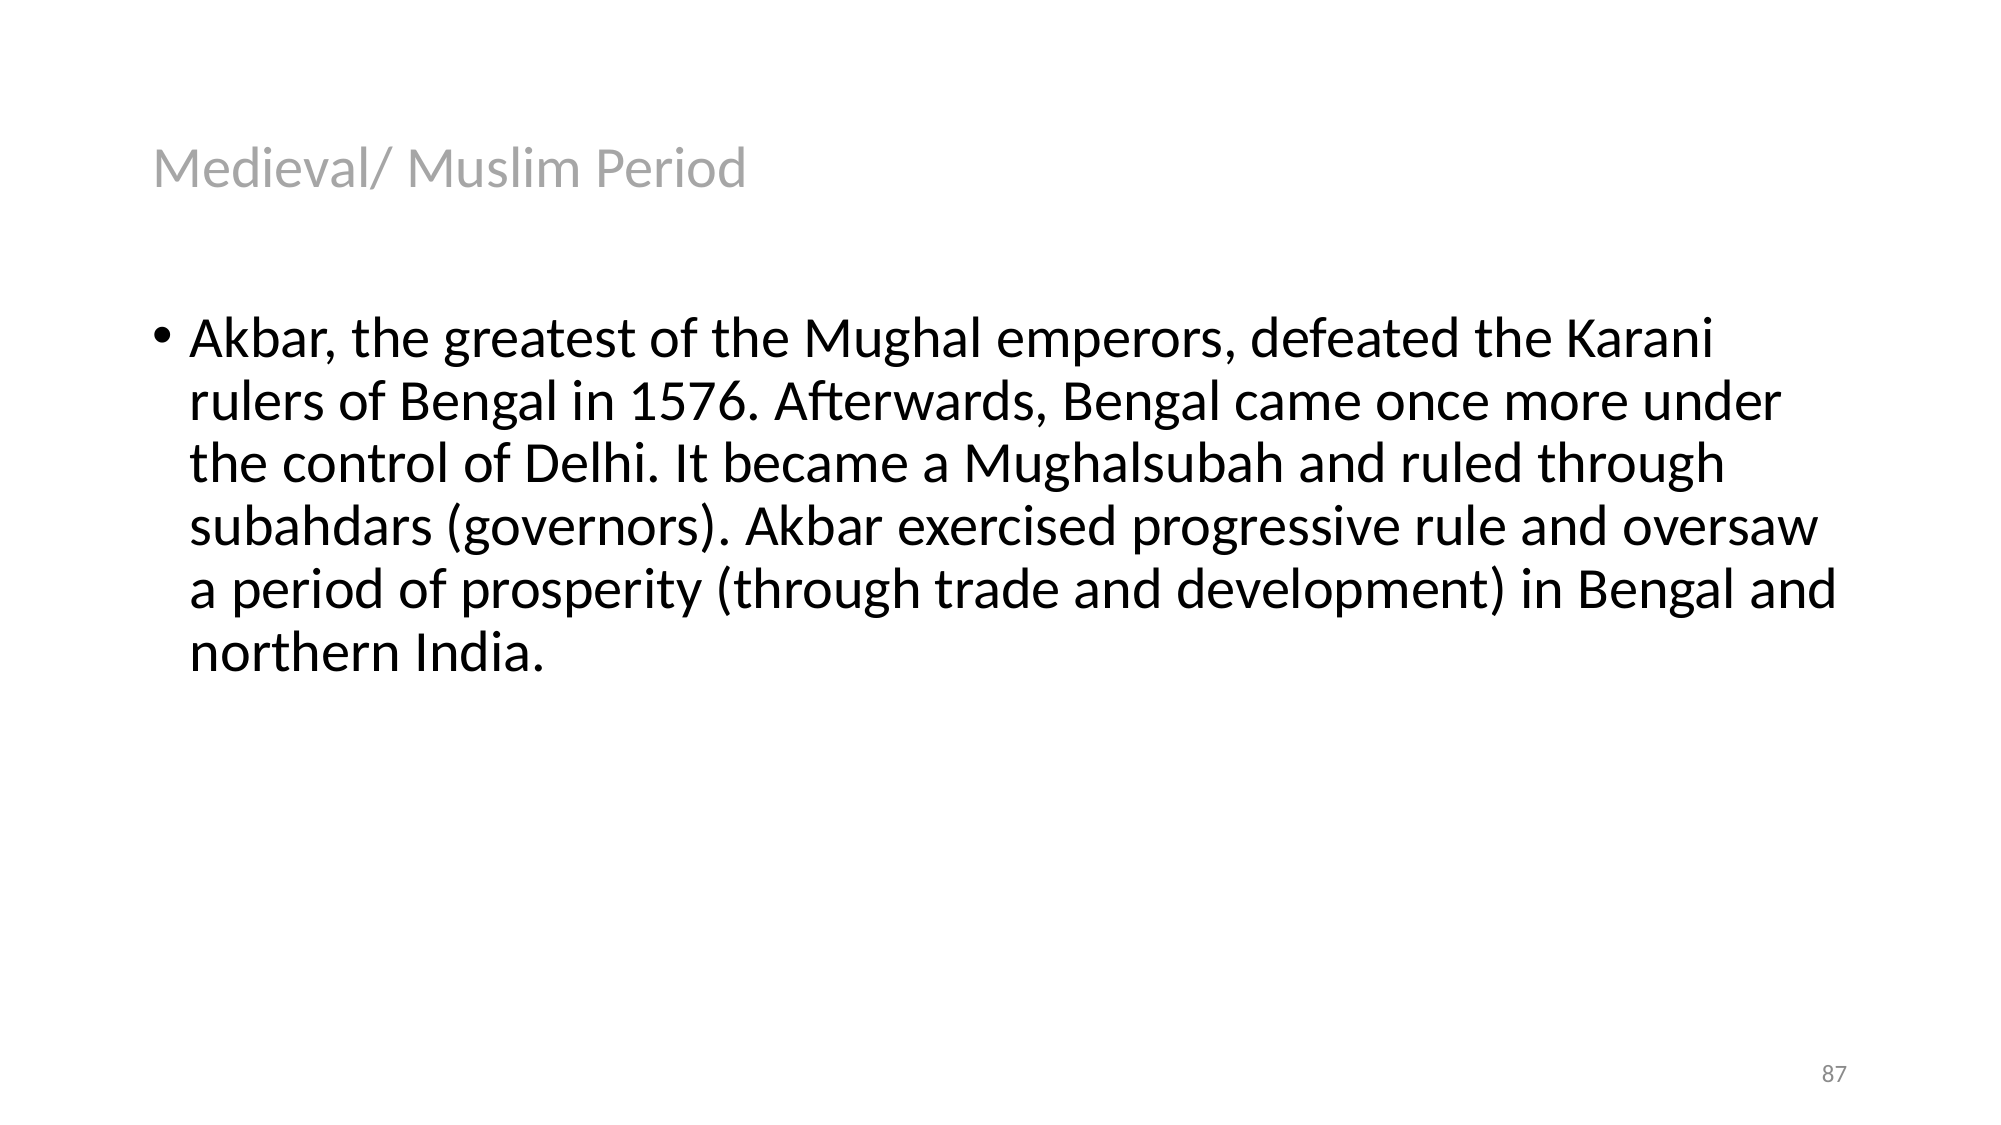

# Medieval/ Muslim Period
Akbar, the greatest of the Mughal emperors, defeated the Karani rulers of Bengal in 1576. Afterwards, Bengal came once more under the control of Delhi. It became a Mughalsubah and ruled through subahdars (governors). Akbar exercised progressive rule and oversaw a period of prosperity (through trade and development) in Bengal and northern India.

87